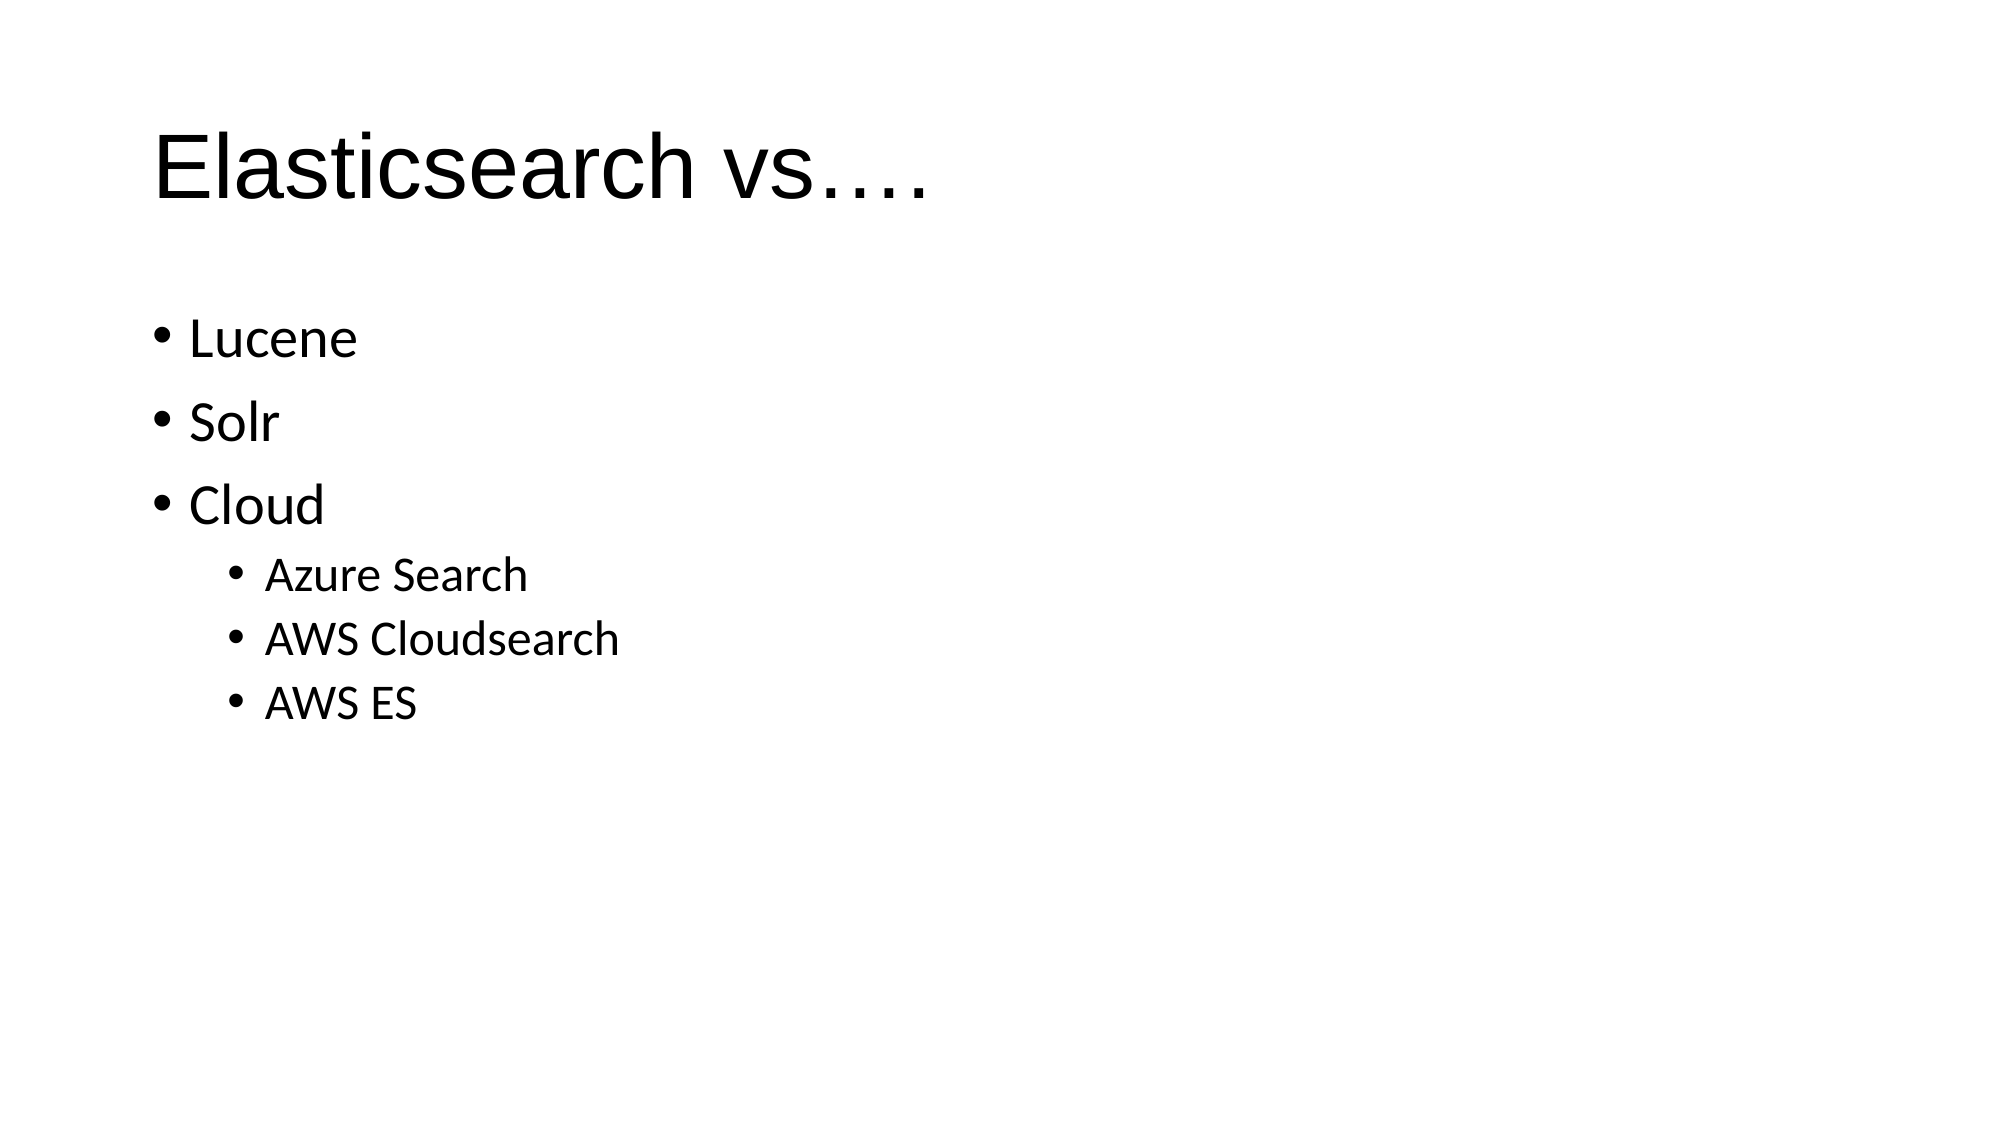

# Elasticsearch vs….
Lucene
Solr
Cloud
Azure Search
AWS Cloudsearch
AWS ES